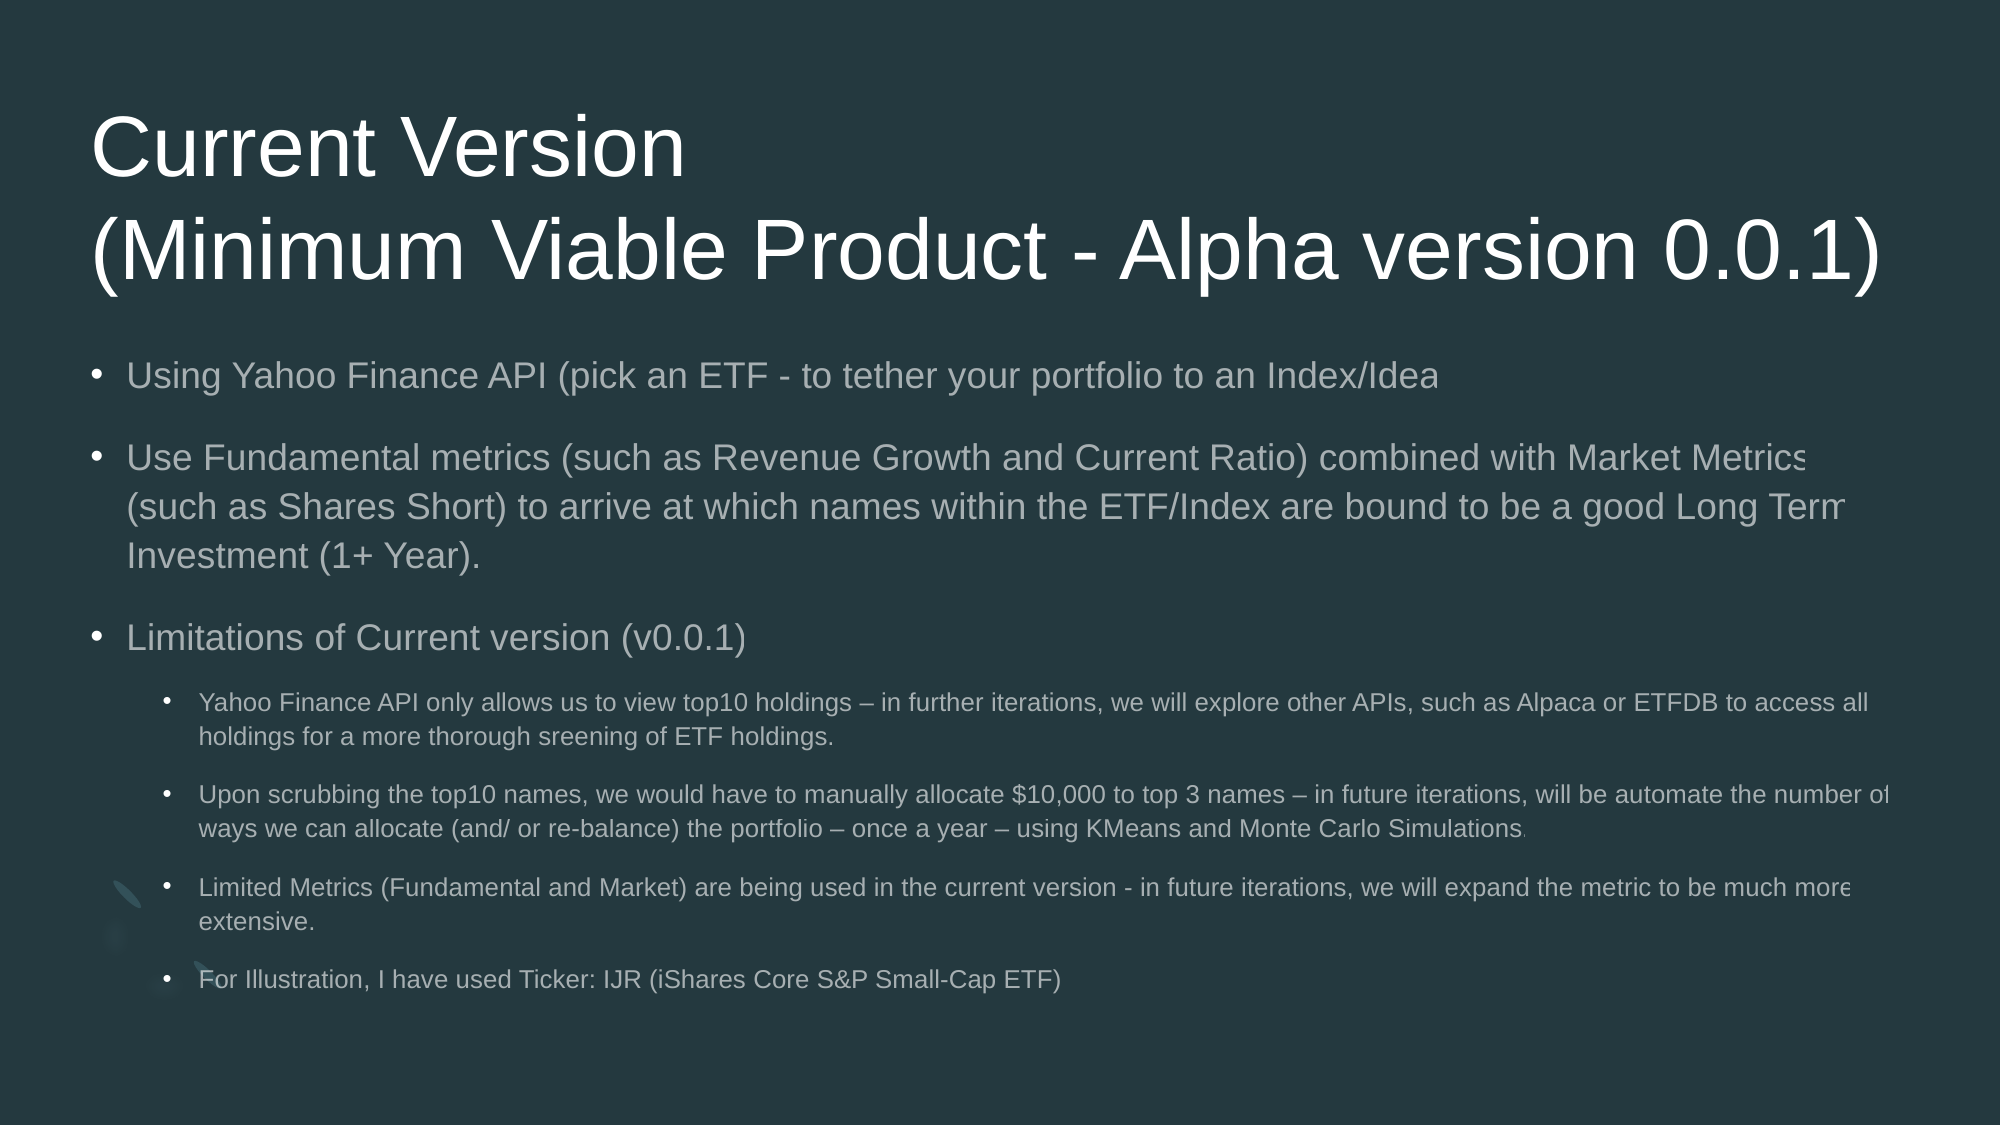

# Current Version (Minimum Viable Product - Alpha version 0.0.1)
Using Yahoo Finance API (pick an ETF - to tether your portfolio to an Index/Idea
Use Fundamental metrics (such as Revenue Growth and Current Ratio) combined with Market Metrics (such as Shares Short) to arrive at which names within the ETF/Index are bound to be a good Long Term Investment (1+ Year).
Limitations of Current version (v0.0.1)
Yahoo Finance API only allows us to view top10 holdings – in further iterations, we will explore other APIs, such as Alpaca or ETFDB to access all holdings for a more thorough sreening of ETF holdings.
Upon scrubbing the top10 names, we would have to manually allocate $10,000 to top 3 names – in future iterations, will be automate the number of ways we can allocate (and/ or re-balance) the portfolio – once a year – using KMeans and Monte Carlo Simulations.
Limited Metrics (Fundamental and Market) are being used in the current version - in future iterations, we will expand the metric to be much more extensive.
For Illustration, I have used Ticker: IJR (iShares Core S&P Small-Cap ETF)